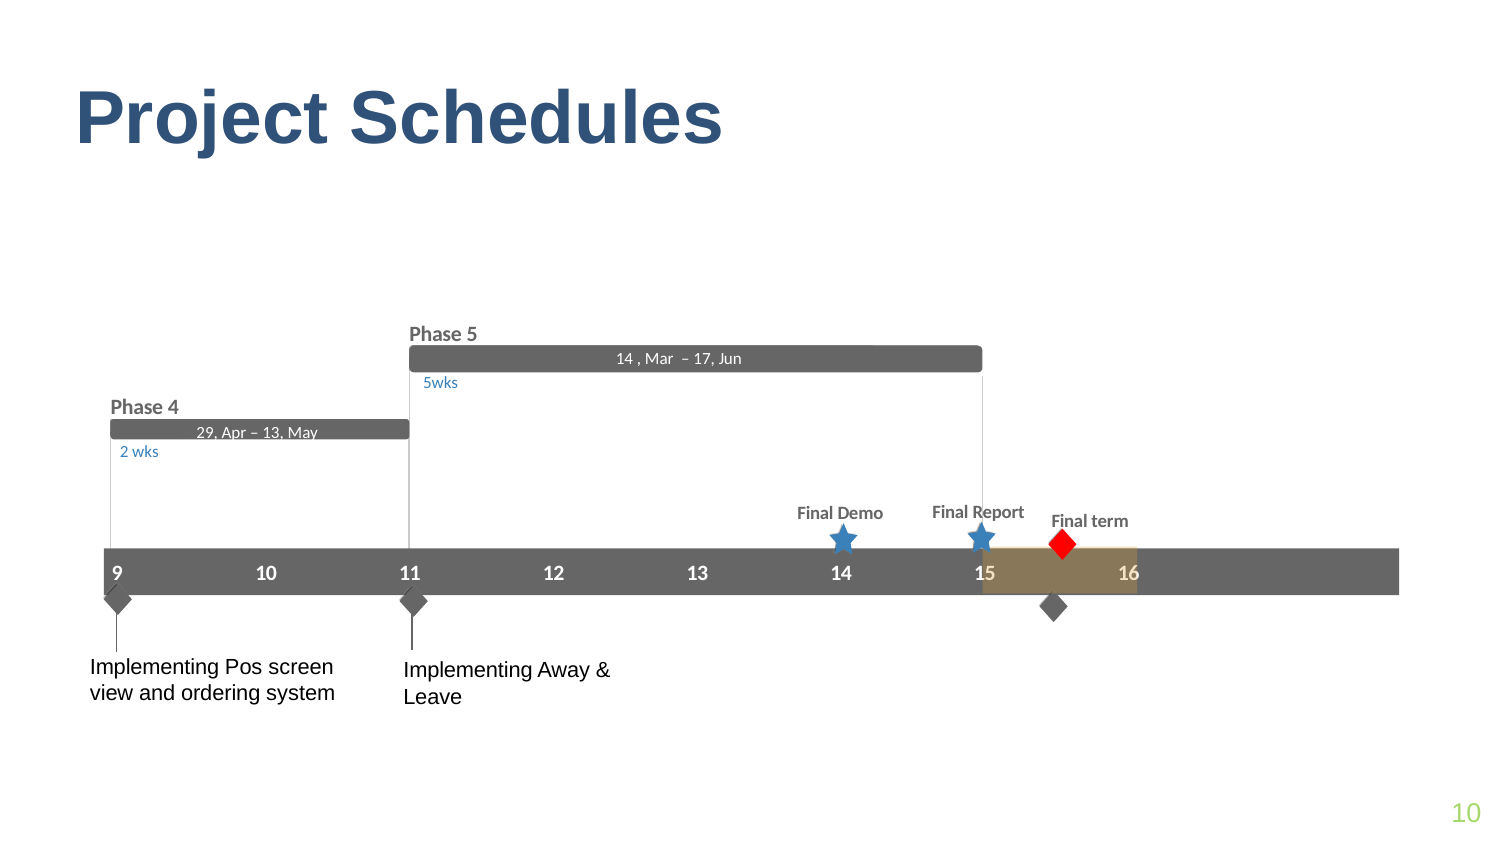

Project Schedules
Phase 5

14 , Mar  – 17, Jun
5wks
Phase 4

29, Apr – 13, May
2 wks
Final Report
Final Demo
Final term

9
10
11
12
13
14
15
16

Implementing Pos screen view and ordering system
Implementing Away & Leave
10